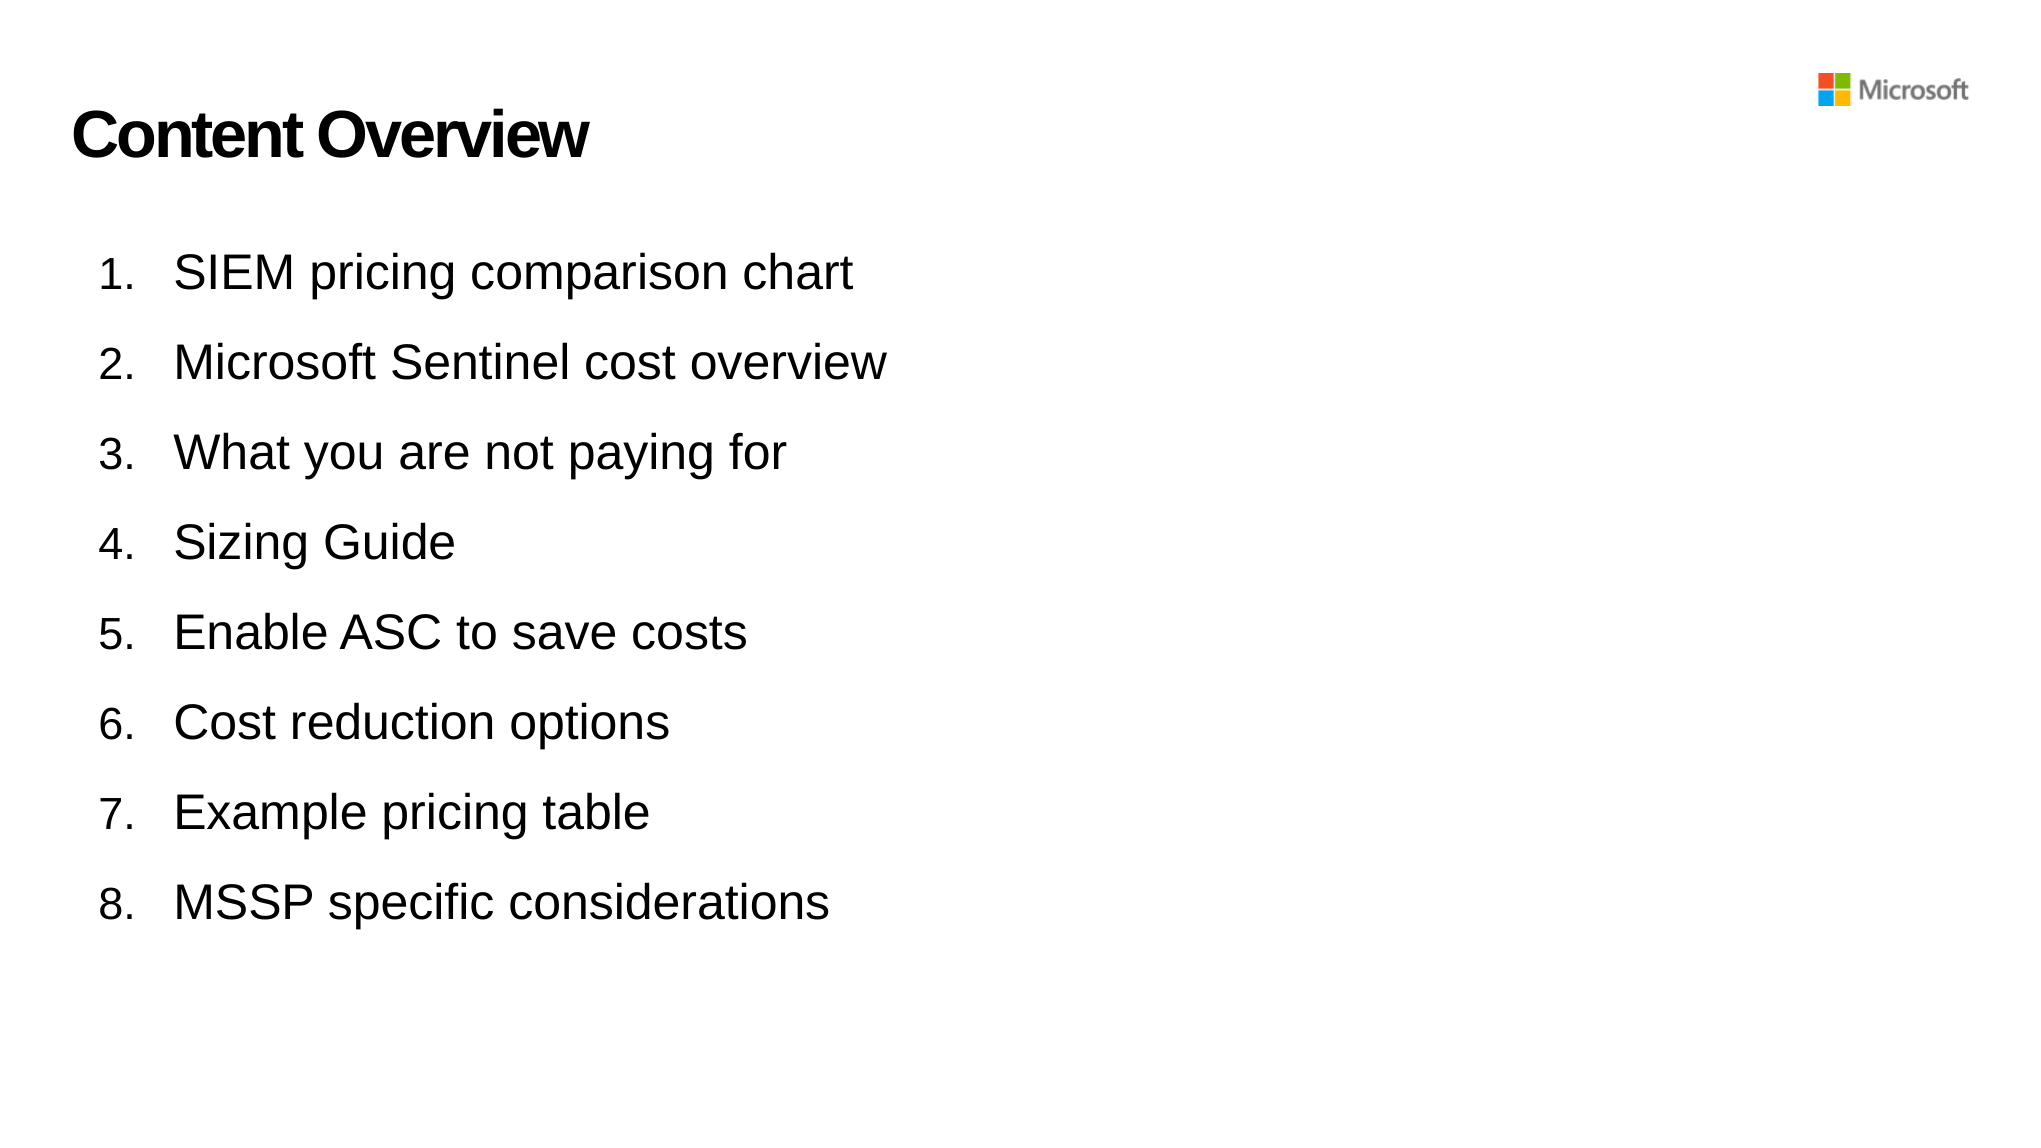

# Content Overview
SIEM pricing comparison chart
Microsoft Sentinel cost overview
What you are not paying for
Sizing Guide
Enable ASC to save costs
Cost reduction options
Example pricing table
MSSP specific considerations